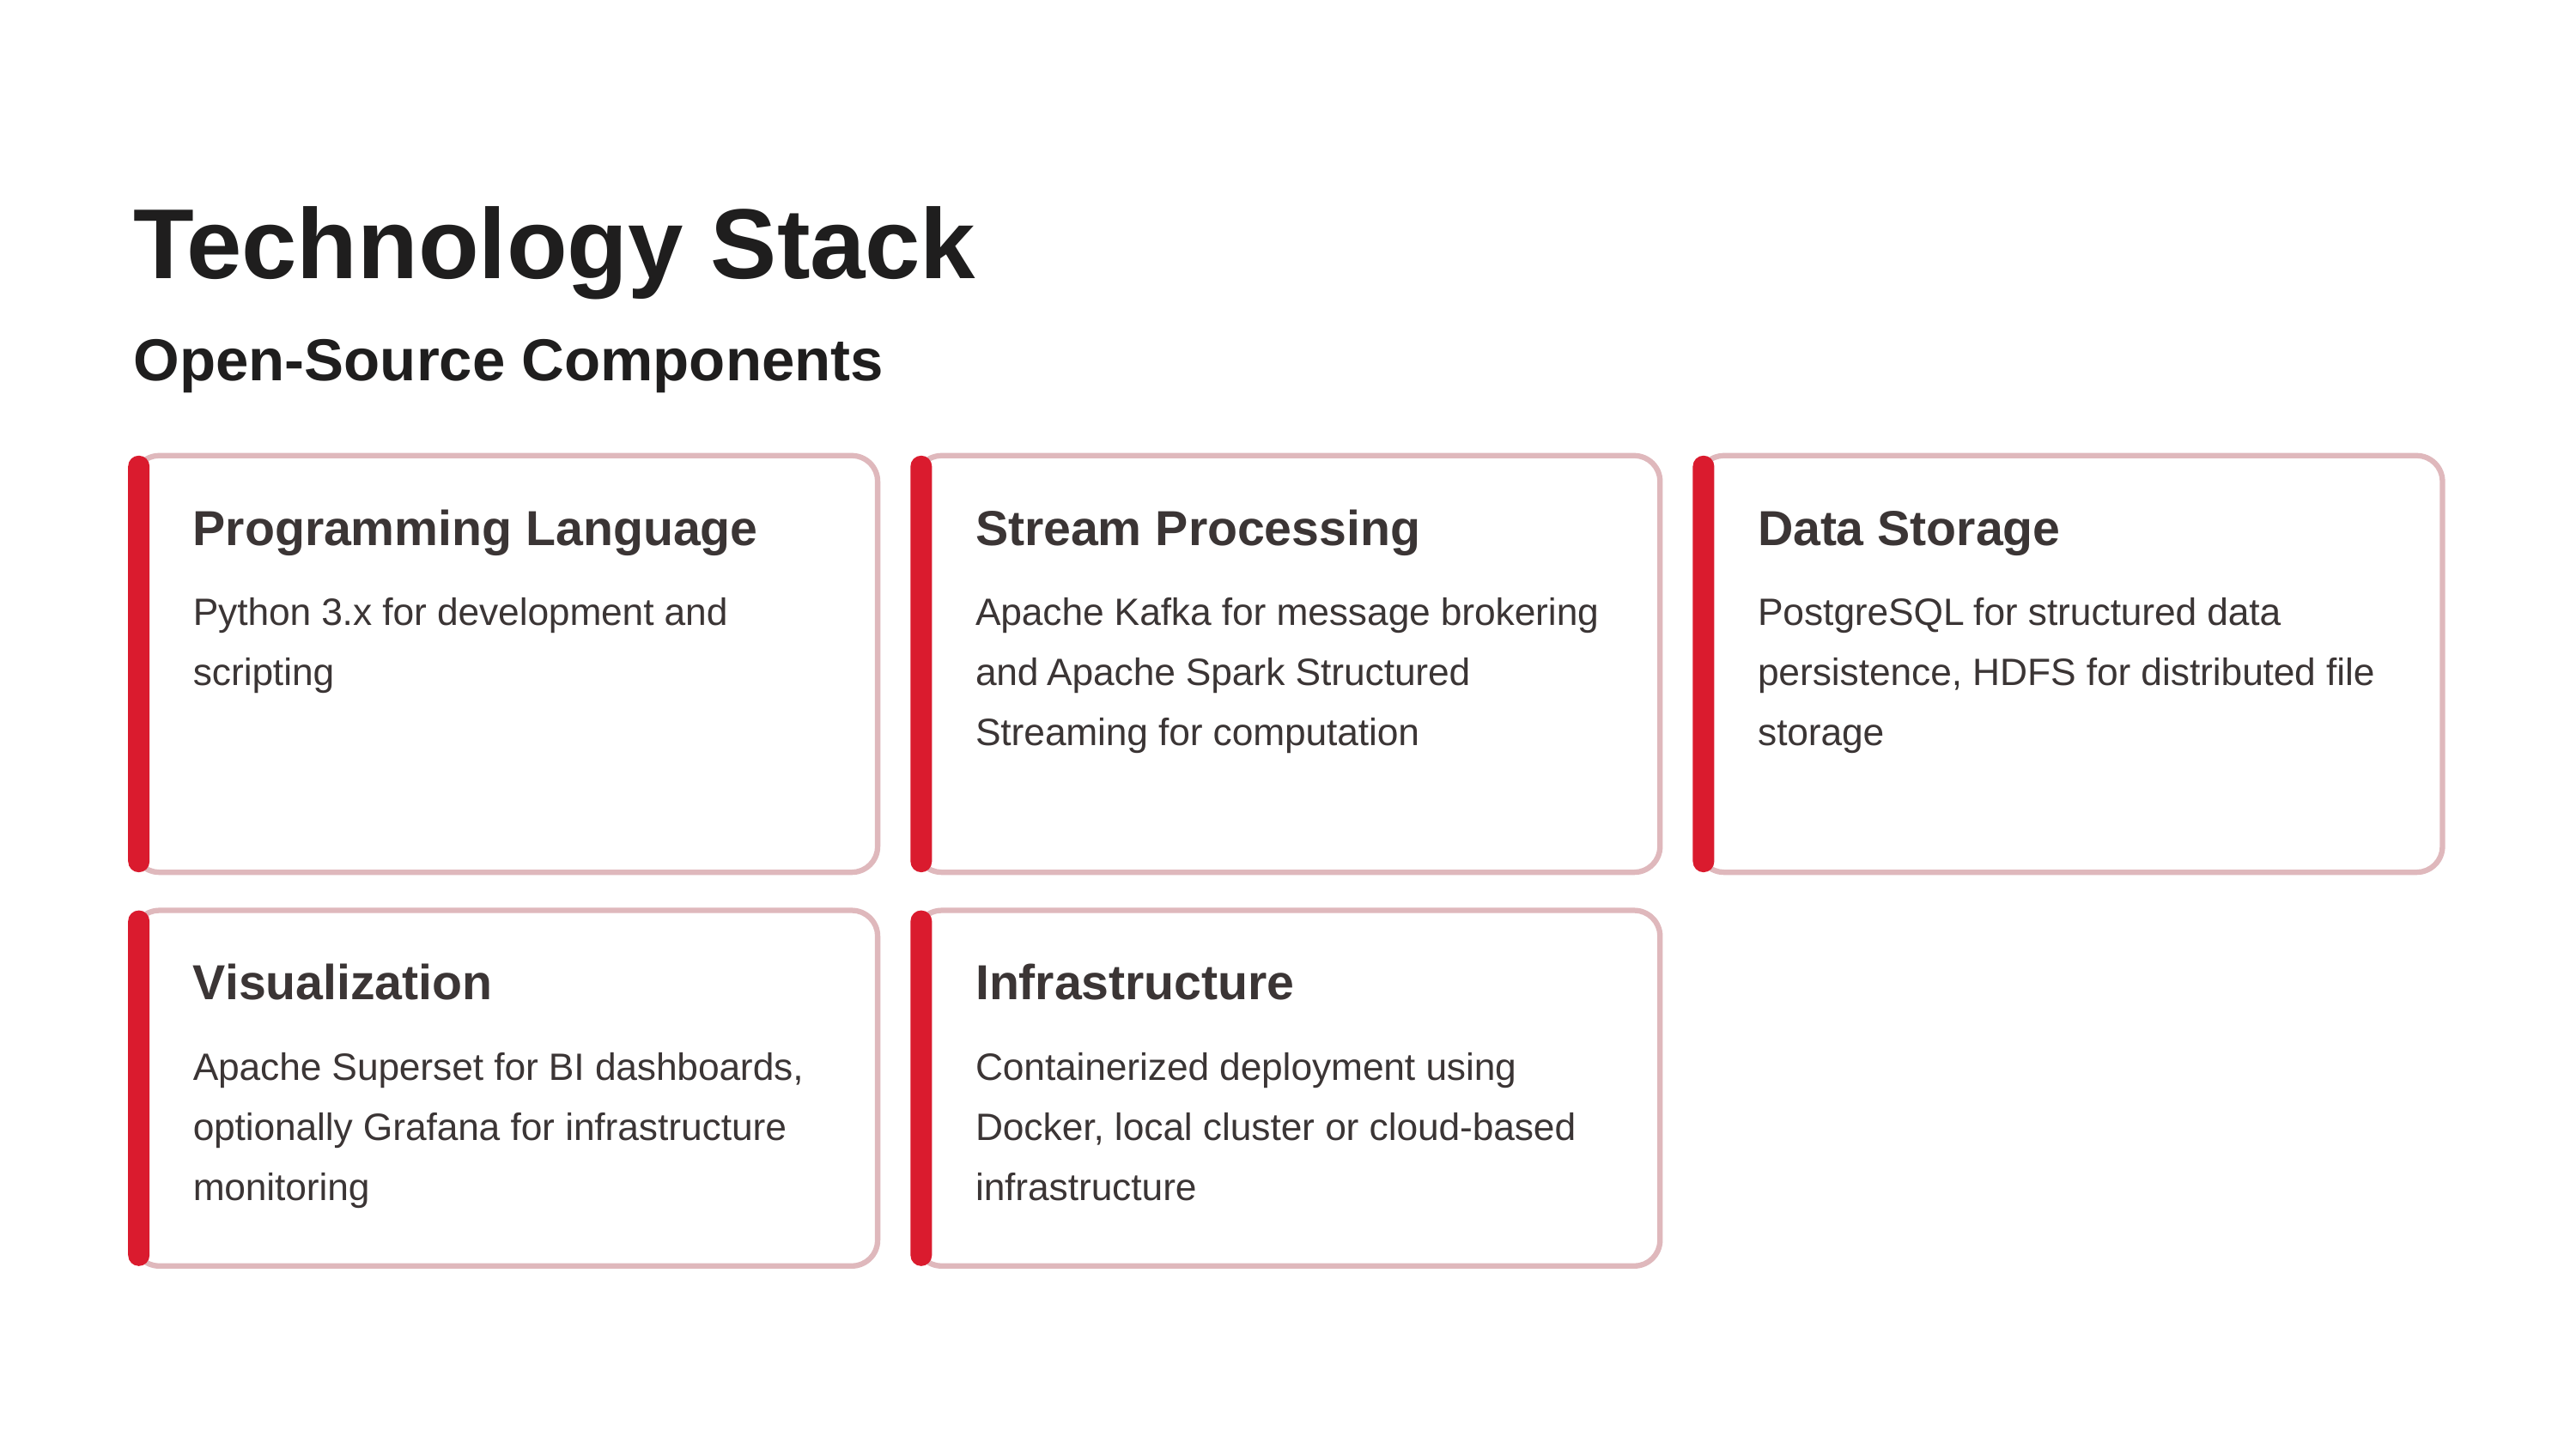

Technology Stack
Open-Source Components

Programming Language
Stream Processing
Data Storage
Python 3.x for development and scripting
Apache Kafka for message brokering and Apache Spark Structured Streaming for computation
PostgreSQL for structured data persistence, HDFS for distributed file storage

Visualization
Infrastructure
Apache Superset for BI dashboards, optionally Grafana for infrastructure monitoring
Containerized deployment using Docker, local cluster or cloud-based infrastructure